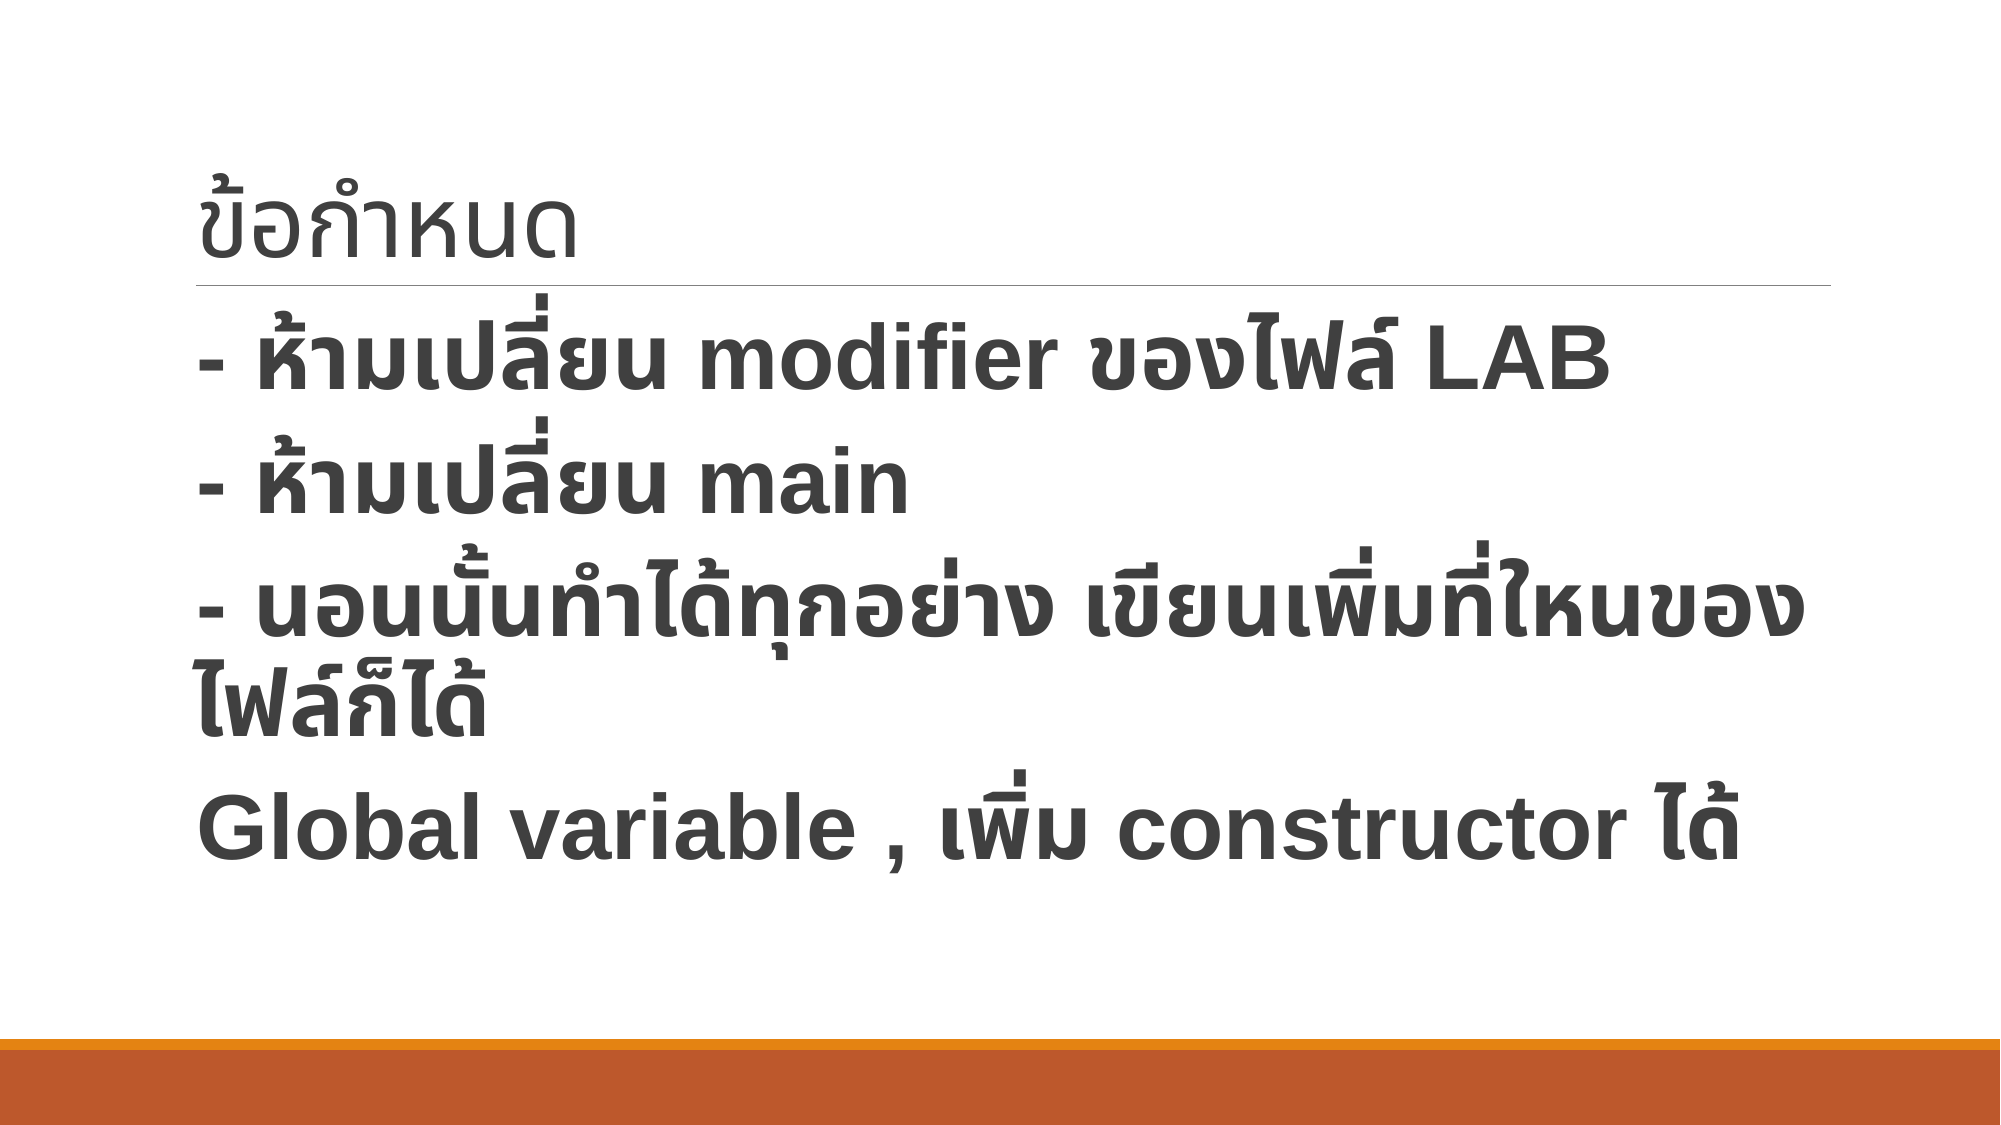

# ข้อกำหนด
- ห้ามเปลี่ยน modifier ของไฟล์ LAB
- ห้ามเปลี่ยน main
- นอนนั้นทำได้ทุกอย่าง เขียนเพิ่มที่ใหนของไฟล์ก็ได้
Global variable , เพิ่ม constructor ได้